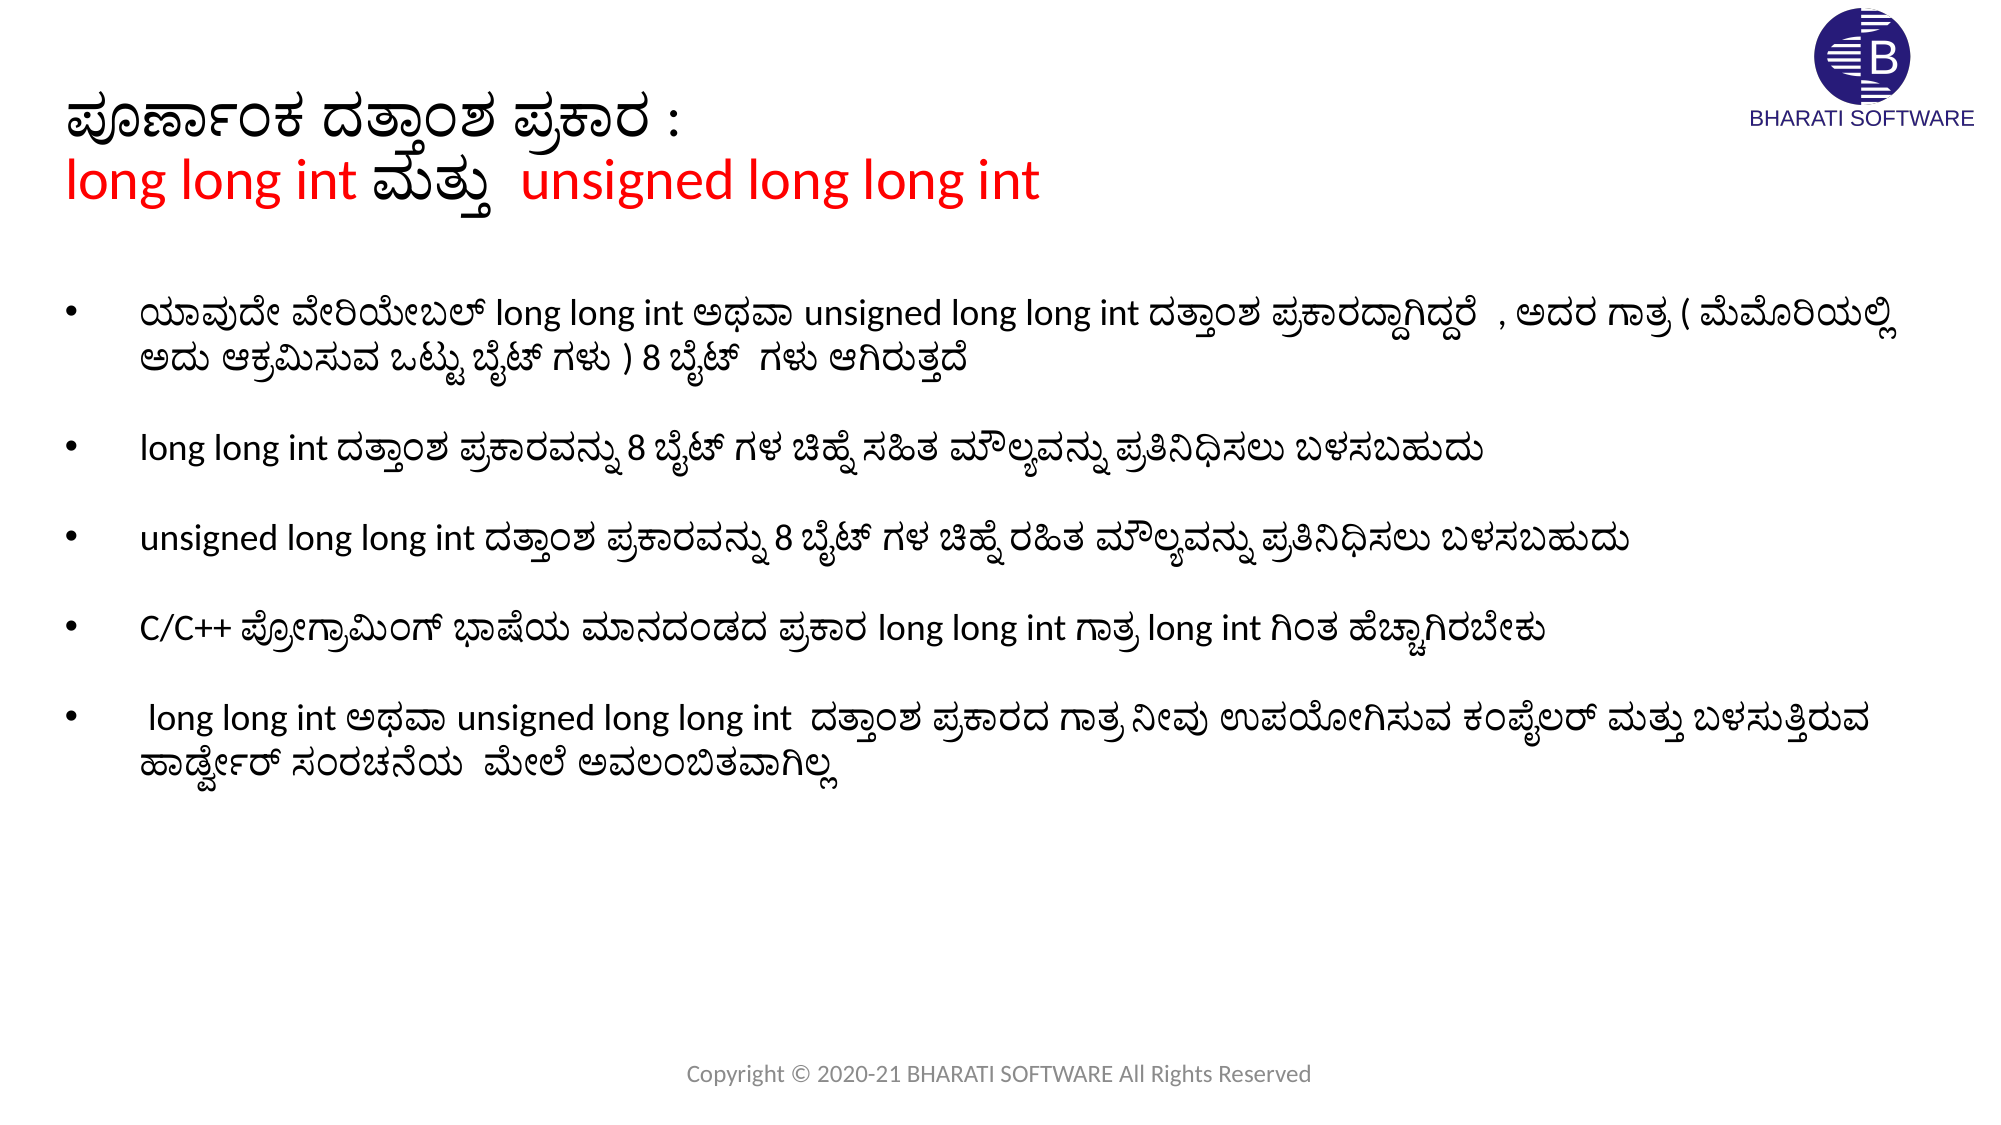

# ಪೂರ್ಣಾಂಕ ದತ್ತಾಂಶ ಪ್ರಕಾರ : long long int ಮತ್ತು  unsigned long long int
ಯಾವುದೇ ವೇರಿಯೇಬಲ್ long long int ಅಥವಾ unsigned long long int ದತ್ತಾಂಶ ಪ್ರಕಾರದ್ದಾಗಿದ್ದರೆ  , ಅದರ ಗಾತ್ರ ( ಮೆಮೊರಿಯಲ್ಲಿ ಅದು ಆಕ್ರಮಿಸುವ ಒಟ್ಟು ಬೈಟ್ ಗಳು ) 8 ಬೈಟ್  ಗಳು ಆಗಿರುತ್ತದೆ

long long int ದತ್ತಾಂಶ ಪ್ರಕಾರವನ್ನು 8 ಬೈಟ್ ಗಳ ಚಿಹ್ನೆ ಸಹಿತ ಮೌಲ್ಯವನ್ನು ಪ್ರತಿನಿಧಿಸಲು ಬಳಸಬಹುದು

unsigned long long int ದತ್ತಾಂಶ ಪ್ರಕಾರವನ್ನು 8 ಬೈಟ್ ಗಳ ಚಿಹ್ನೆ ರಹಿತ ಮೌಲ್ಯವನ್ನು ಪ್ರತಿನಿಧಿಸಲು ಬಳಸಬಹುದು

C/C++ ಪ್ರೋಗ್ರಾಮಿಂಗ್ ಭಾಷೆಯ ಮಾನದಂಡದ ಪ್ರಕಾರ long long int ಗಾತ್ರ long int ಗಿಂತ ಹೆಚ್ಚಾಗಿರಬೇಕು

 long long int ಅಥವಾ unsigned long long int  ದತ್ತಾಂಶ ಪ್ರಕಾರದ ಗಾತ್ರ ನೀವು ಉಪಯೋಗಿಸುವ ಕಂಪೈಲರ್ ಮತ್ತು ಬಳಸುತ್ತಿರುವ ಹಾರ್ಡ್ವೇರ್ ಸಂರಚನೆಯ  ಮೇಲೆ ಅವಲಂಬಿತವಾಗಿಲ್ಲ

Copyright © 2020-21 BHARATI SOFTWARE All Rights Reserved